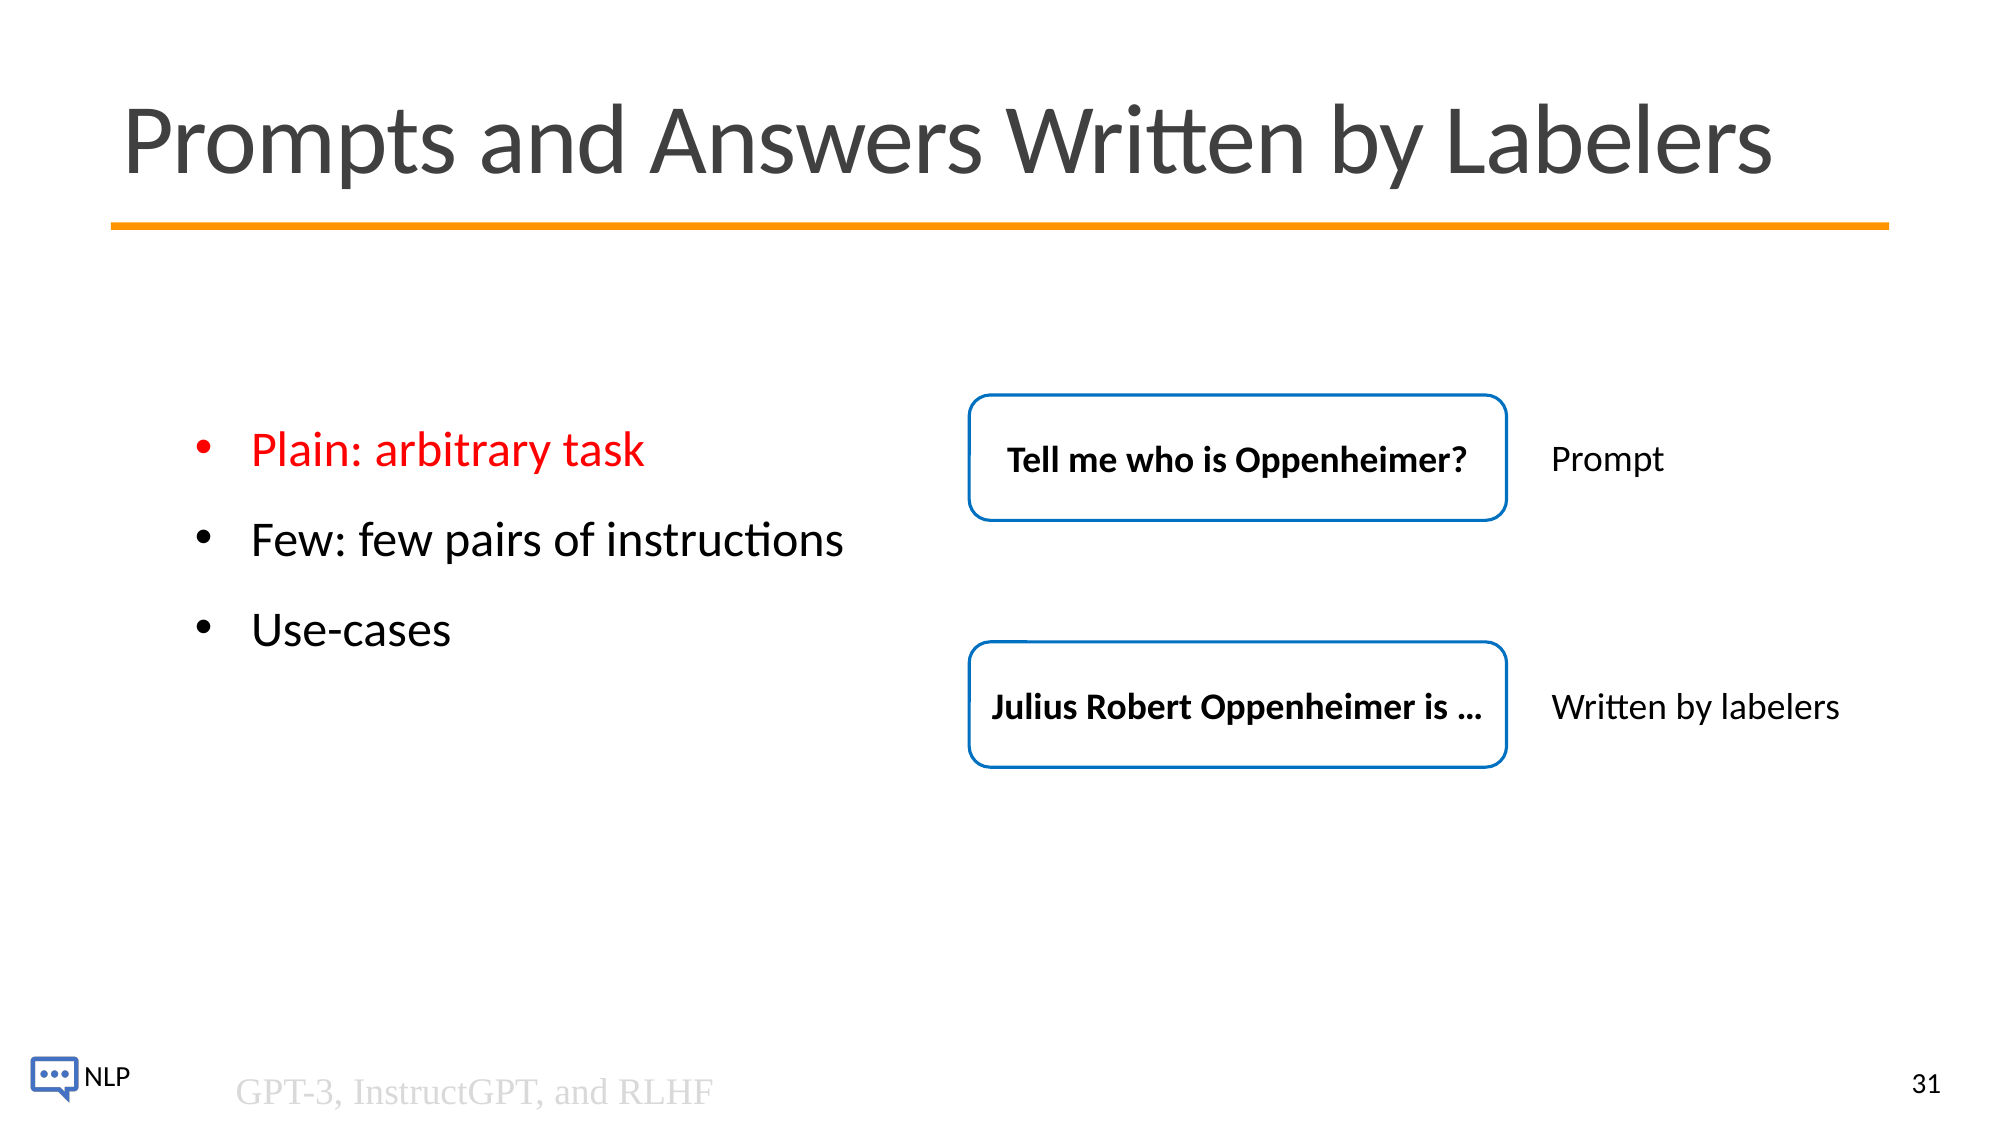

# Prompts and Answers Written by Labelers
Plain: arbitrary task
Few: few pairs of instructions
Use-cases
Tell me who is Oppenheimer?
Prompt
Julius Robert Oppenheimer is …
Written by labelers
31
GPT-3, InstructGPT, and RLHF